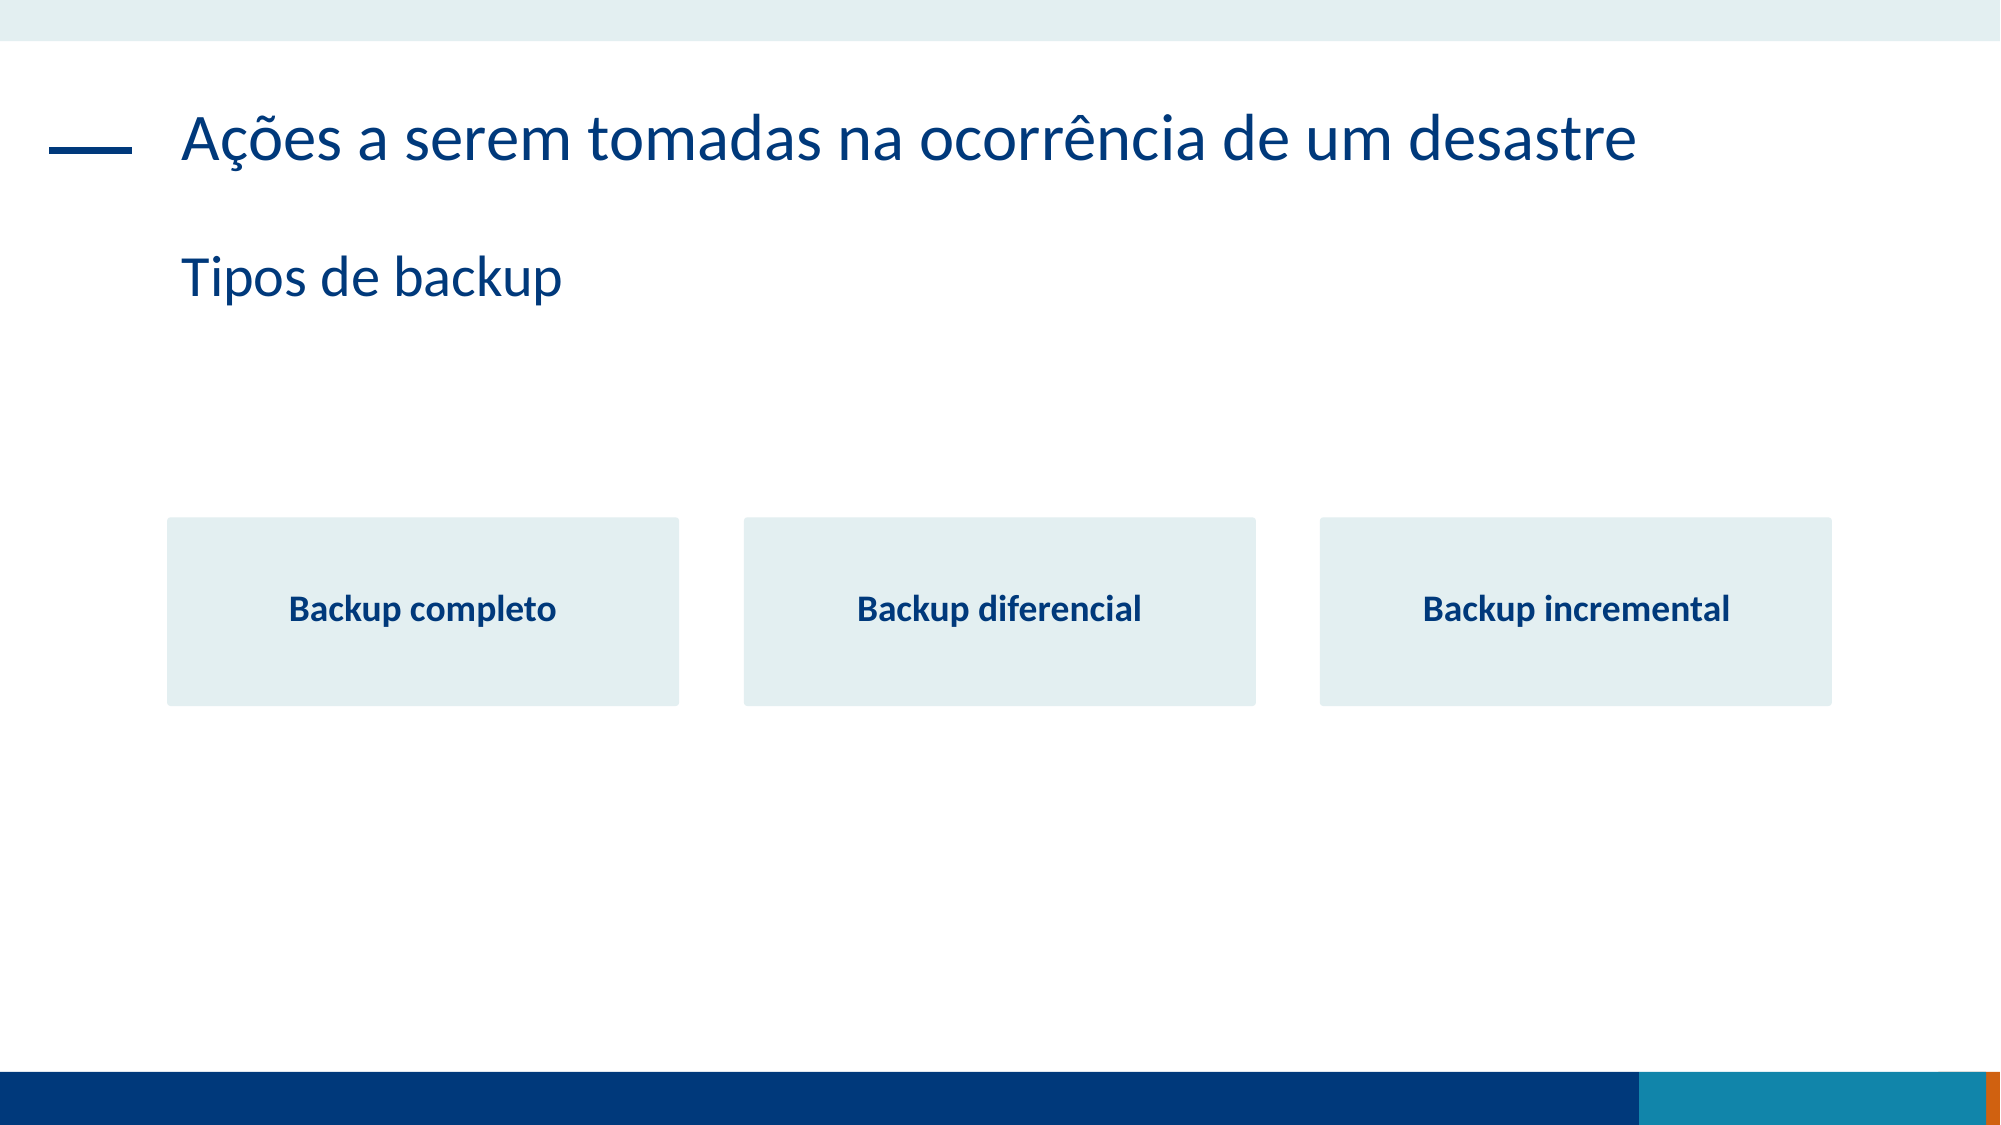

Ações a serem tomadas na ocorrência de um desastre

Tipos de backup

Backup completo

Backup diferencial

Backup incremental